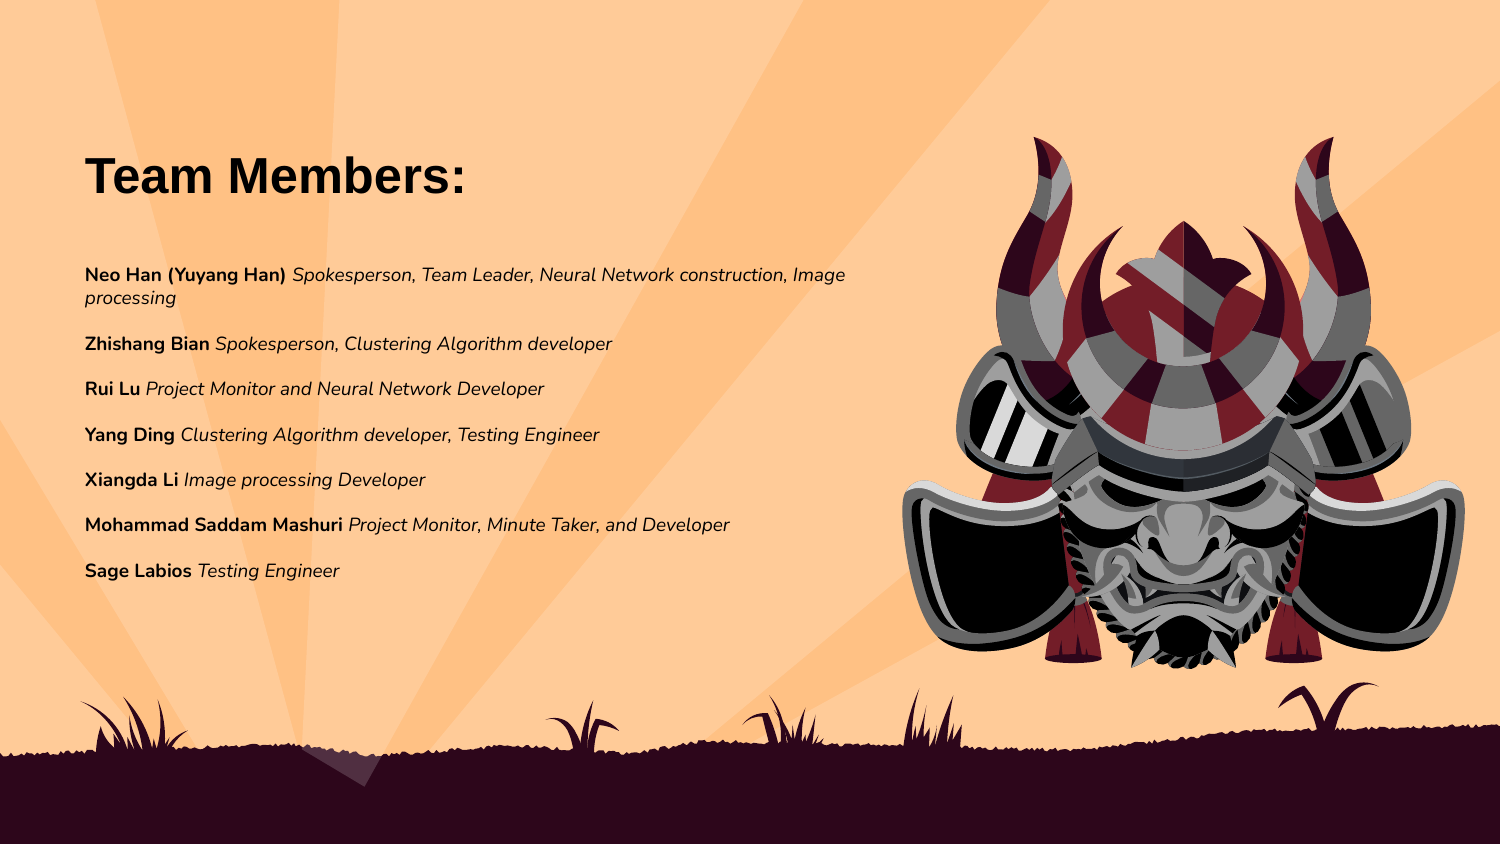

Team Members:

Neo Han (Yuyang Han) Spokesperson, Team Leader, Neural Network construction, Image processing

Zhishang Bian Spokesperson, Clustering Algorithm developer

Rui Lu Project Monitor and Neural Network Developer

Yang Ding Clustering Algorithm developer, Testing Engineer

Xiangda Li Image processing Developer

Mohammad Saddam Mashuri Project Monitor, Minute Taker, and Developer

Sage Labios Testing Engineer